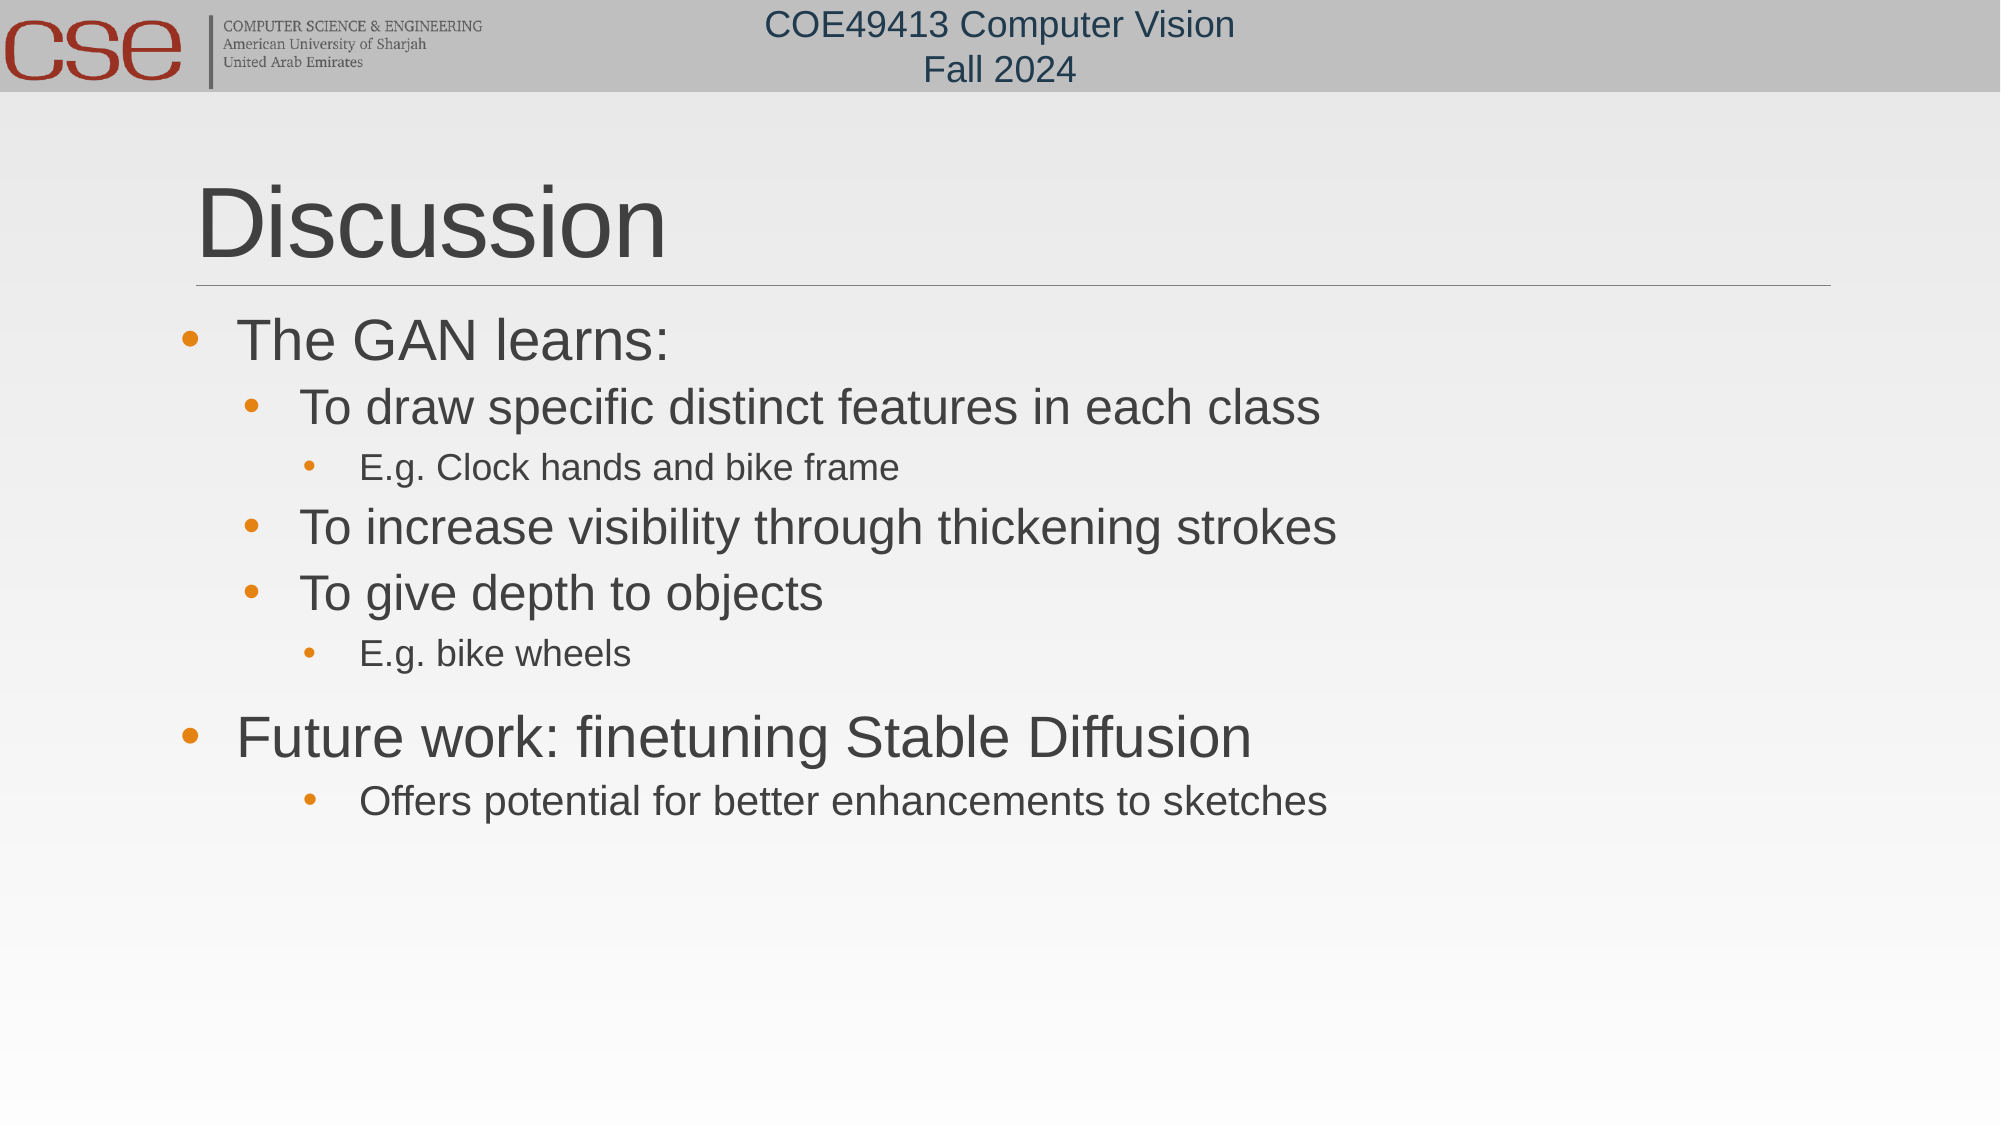

# Discussion
The GAN learns:
To draw specific distinct features in each class
E.g. Clock hands and bike frame
To increase visibility through thickening strokes
To give depth to objects
E.g. bike wheels
Future work: finetuning Stable Diffusion
Offers potential for better enhancements to sketches